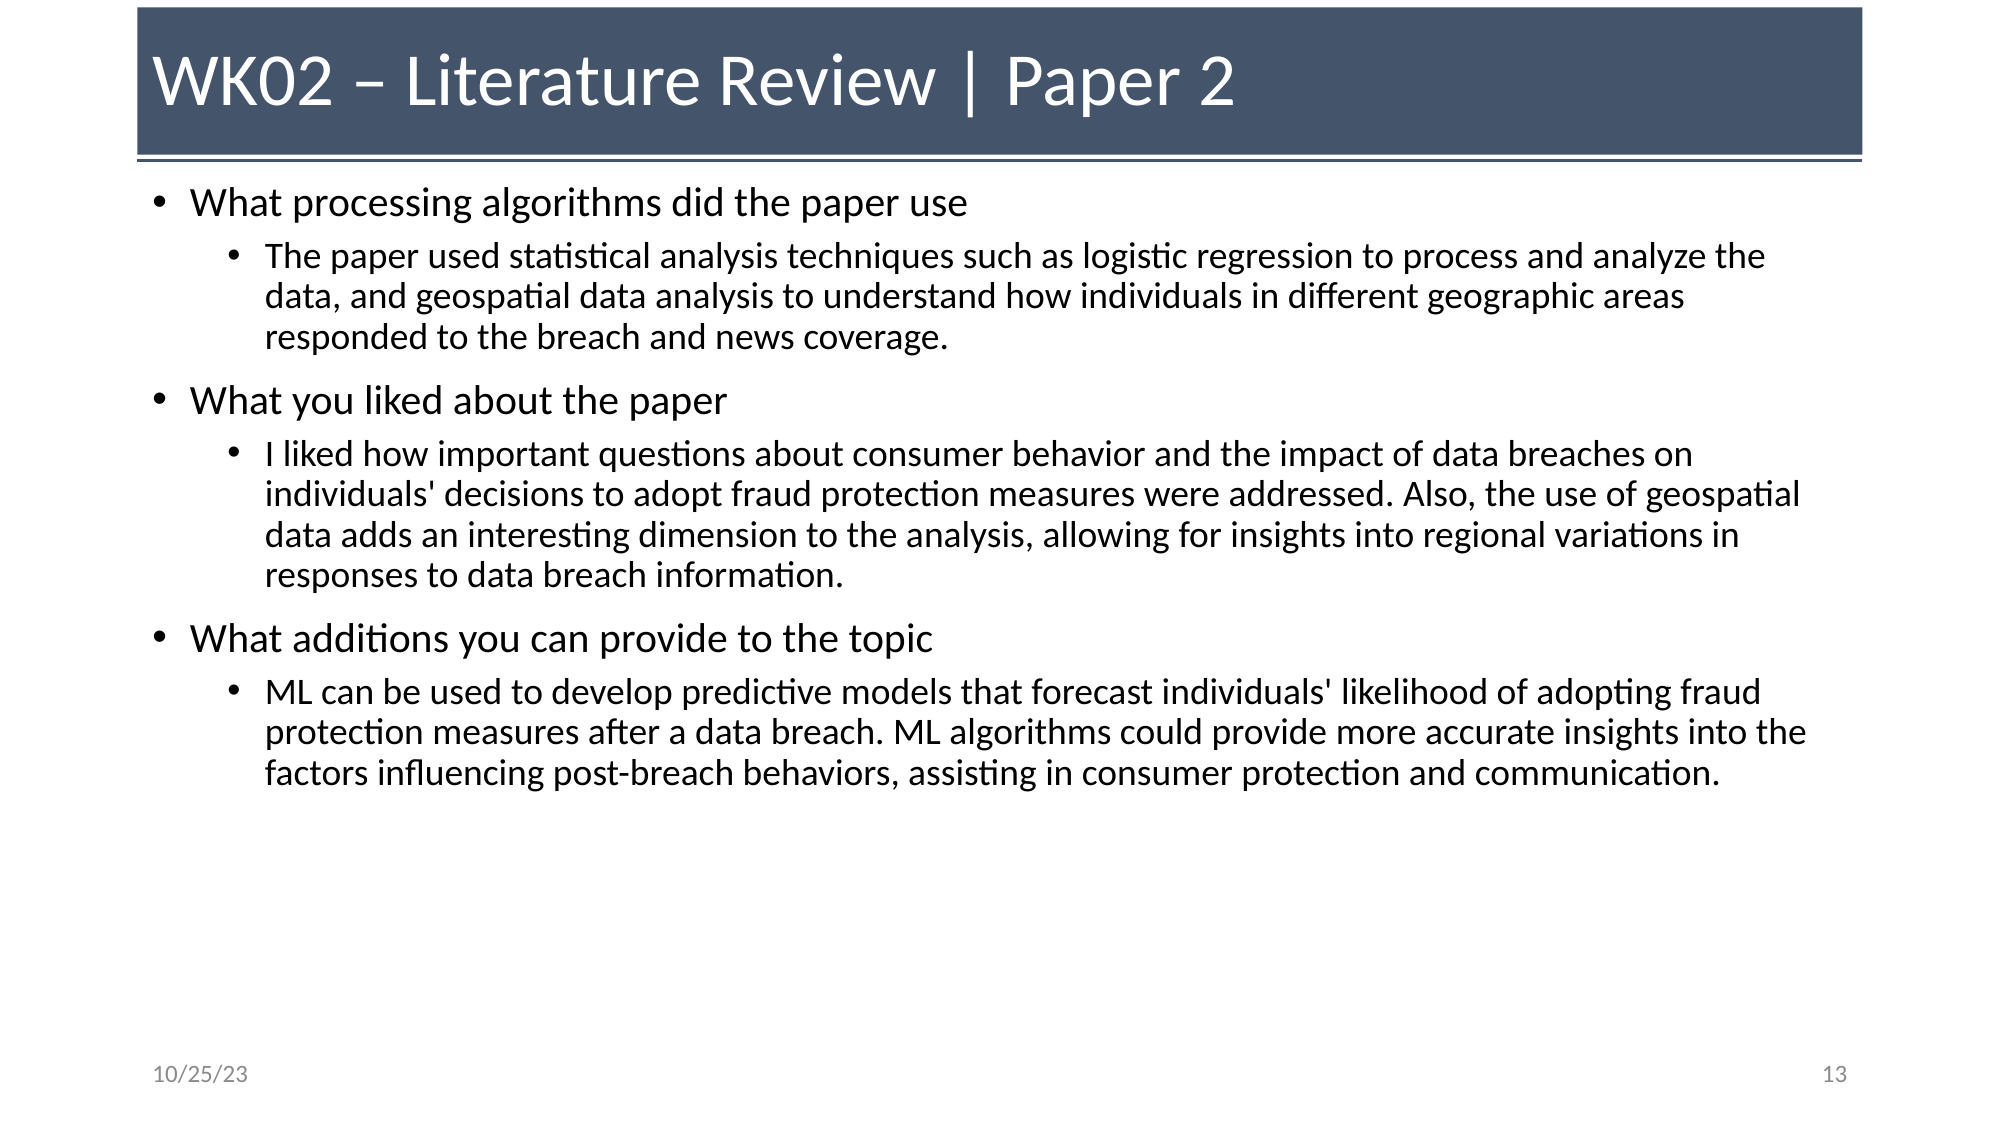

# WK02 – Literature Review | Paper 2
What processing algorithms did the paper use
The paper used statistical analysis techniques such as logistic regression to process and analyze the data, and geospatial data analysis to understand how individuals in different geographic areas responded to the breach and news coverage.
What you liked about the paper
I liked how important questions about consumer behavior and the impact of data breaches on individuals' decisions to adopt fraud protection measures were addressed. Also, the use of geospatial data adds an interesting dimension to the analysis, allowing for insights into regional variations in responses to data breach information.
What additions you can provide to the topic
ML can be used to develop predictive models that forecast individuals' likelihood of adopting fraud protection measures after a data breach. ML algorithms could provide more accurate insights into the factors influencing post-breach behaviors, assisting in consumer protection and communication.
10/25/23
13